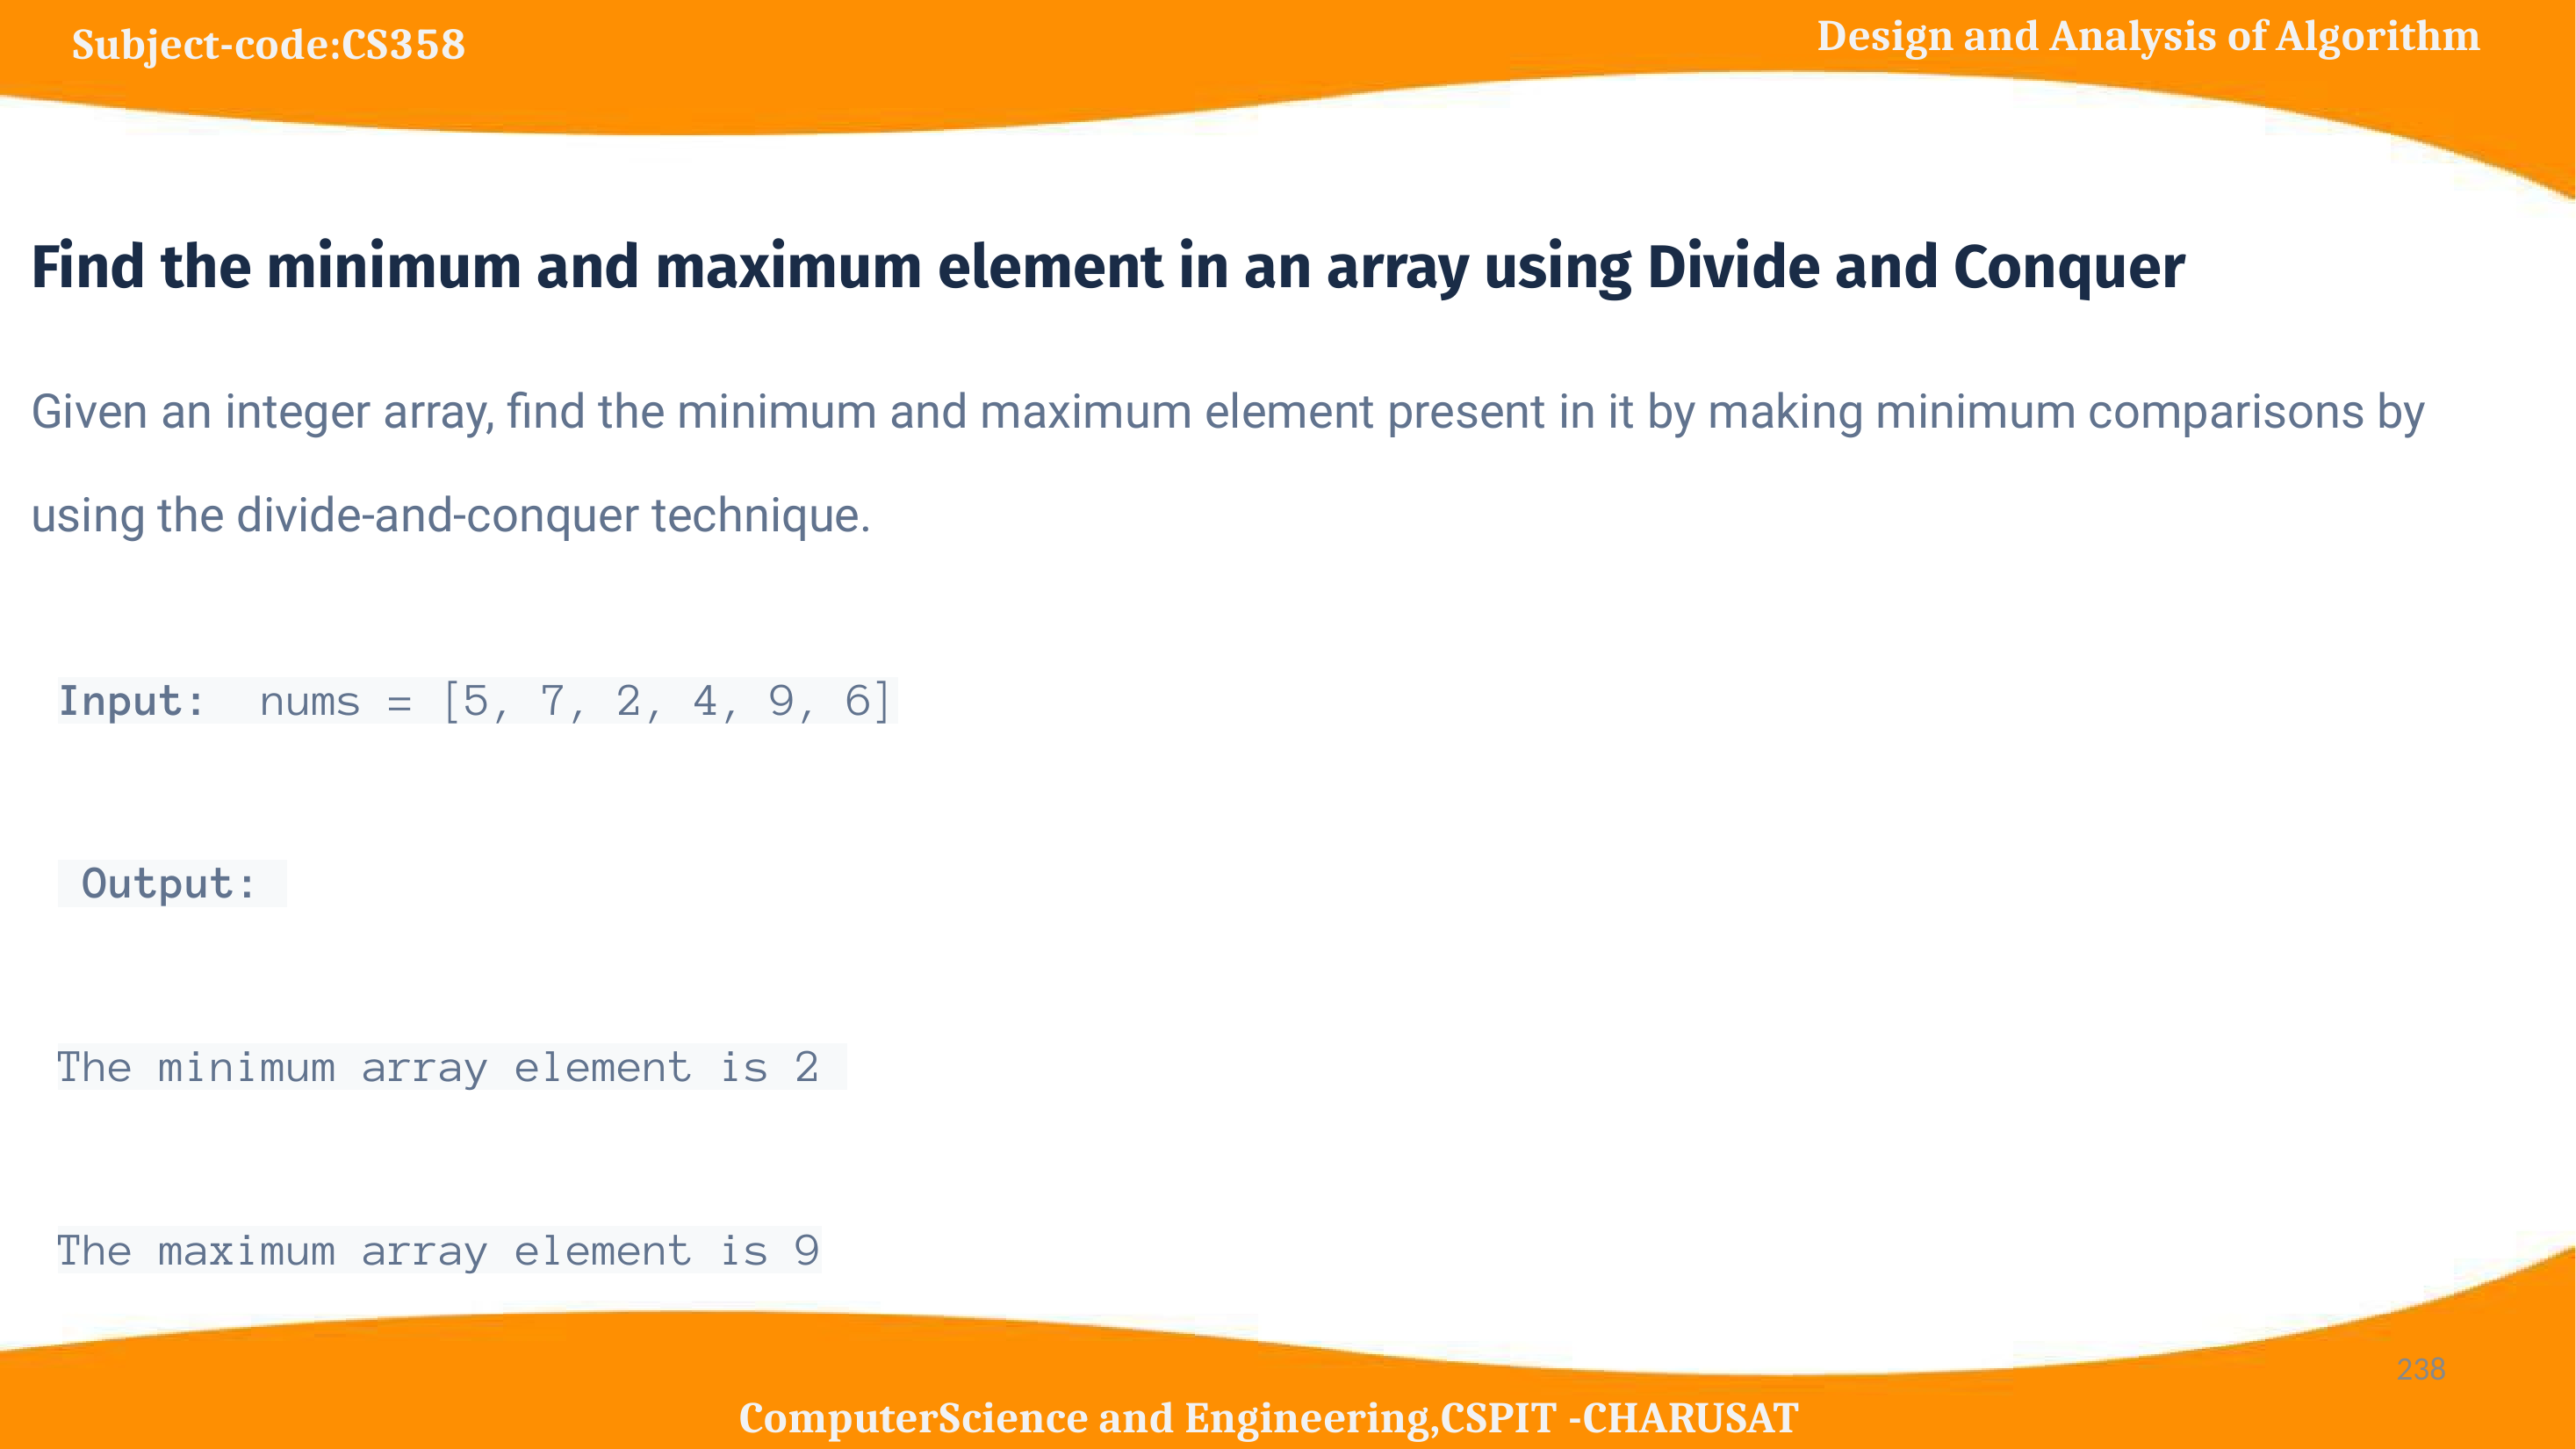

#
Find the minimum and maximum element in an array using Divide and Conquer
Given an integer array, find the minimum and maximum element present in it by making minimum comparisons by using the divide-and-conquer technique.
Input:  nums = [5, 7, 2, 4, 9, 6]
 Output:
The minimum array element is 2
The maximum array element is 9
238